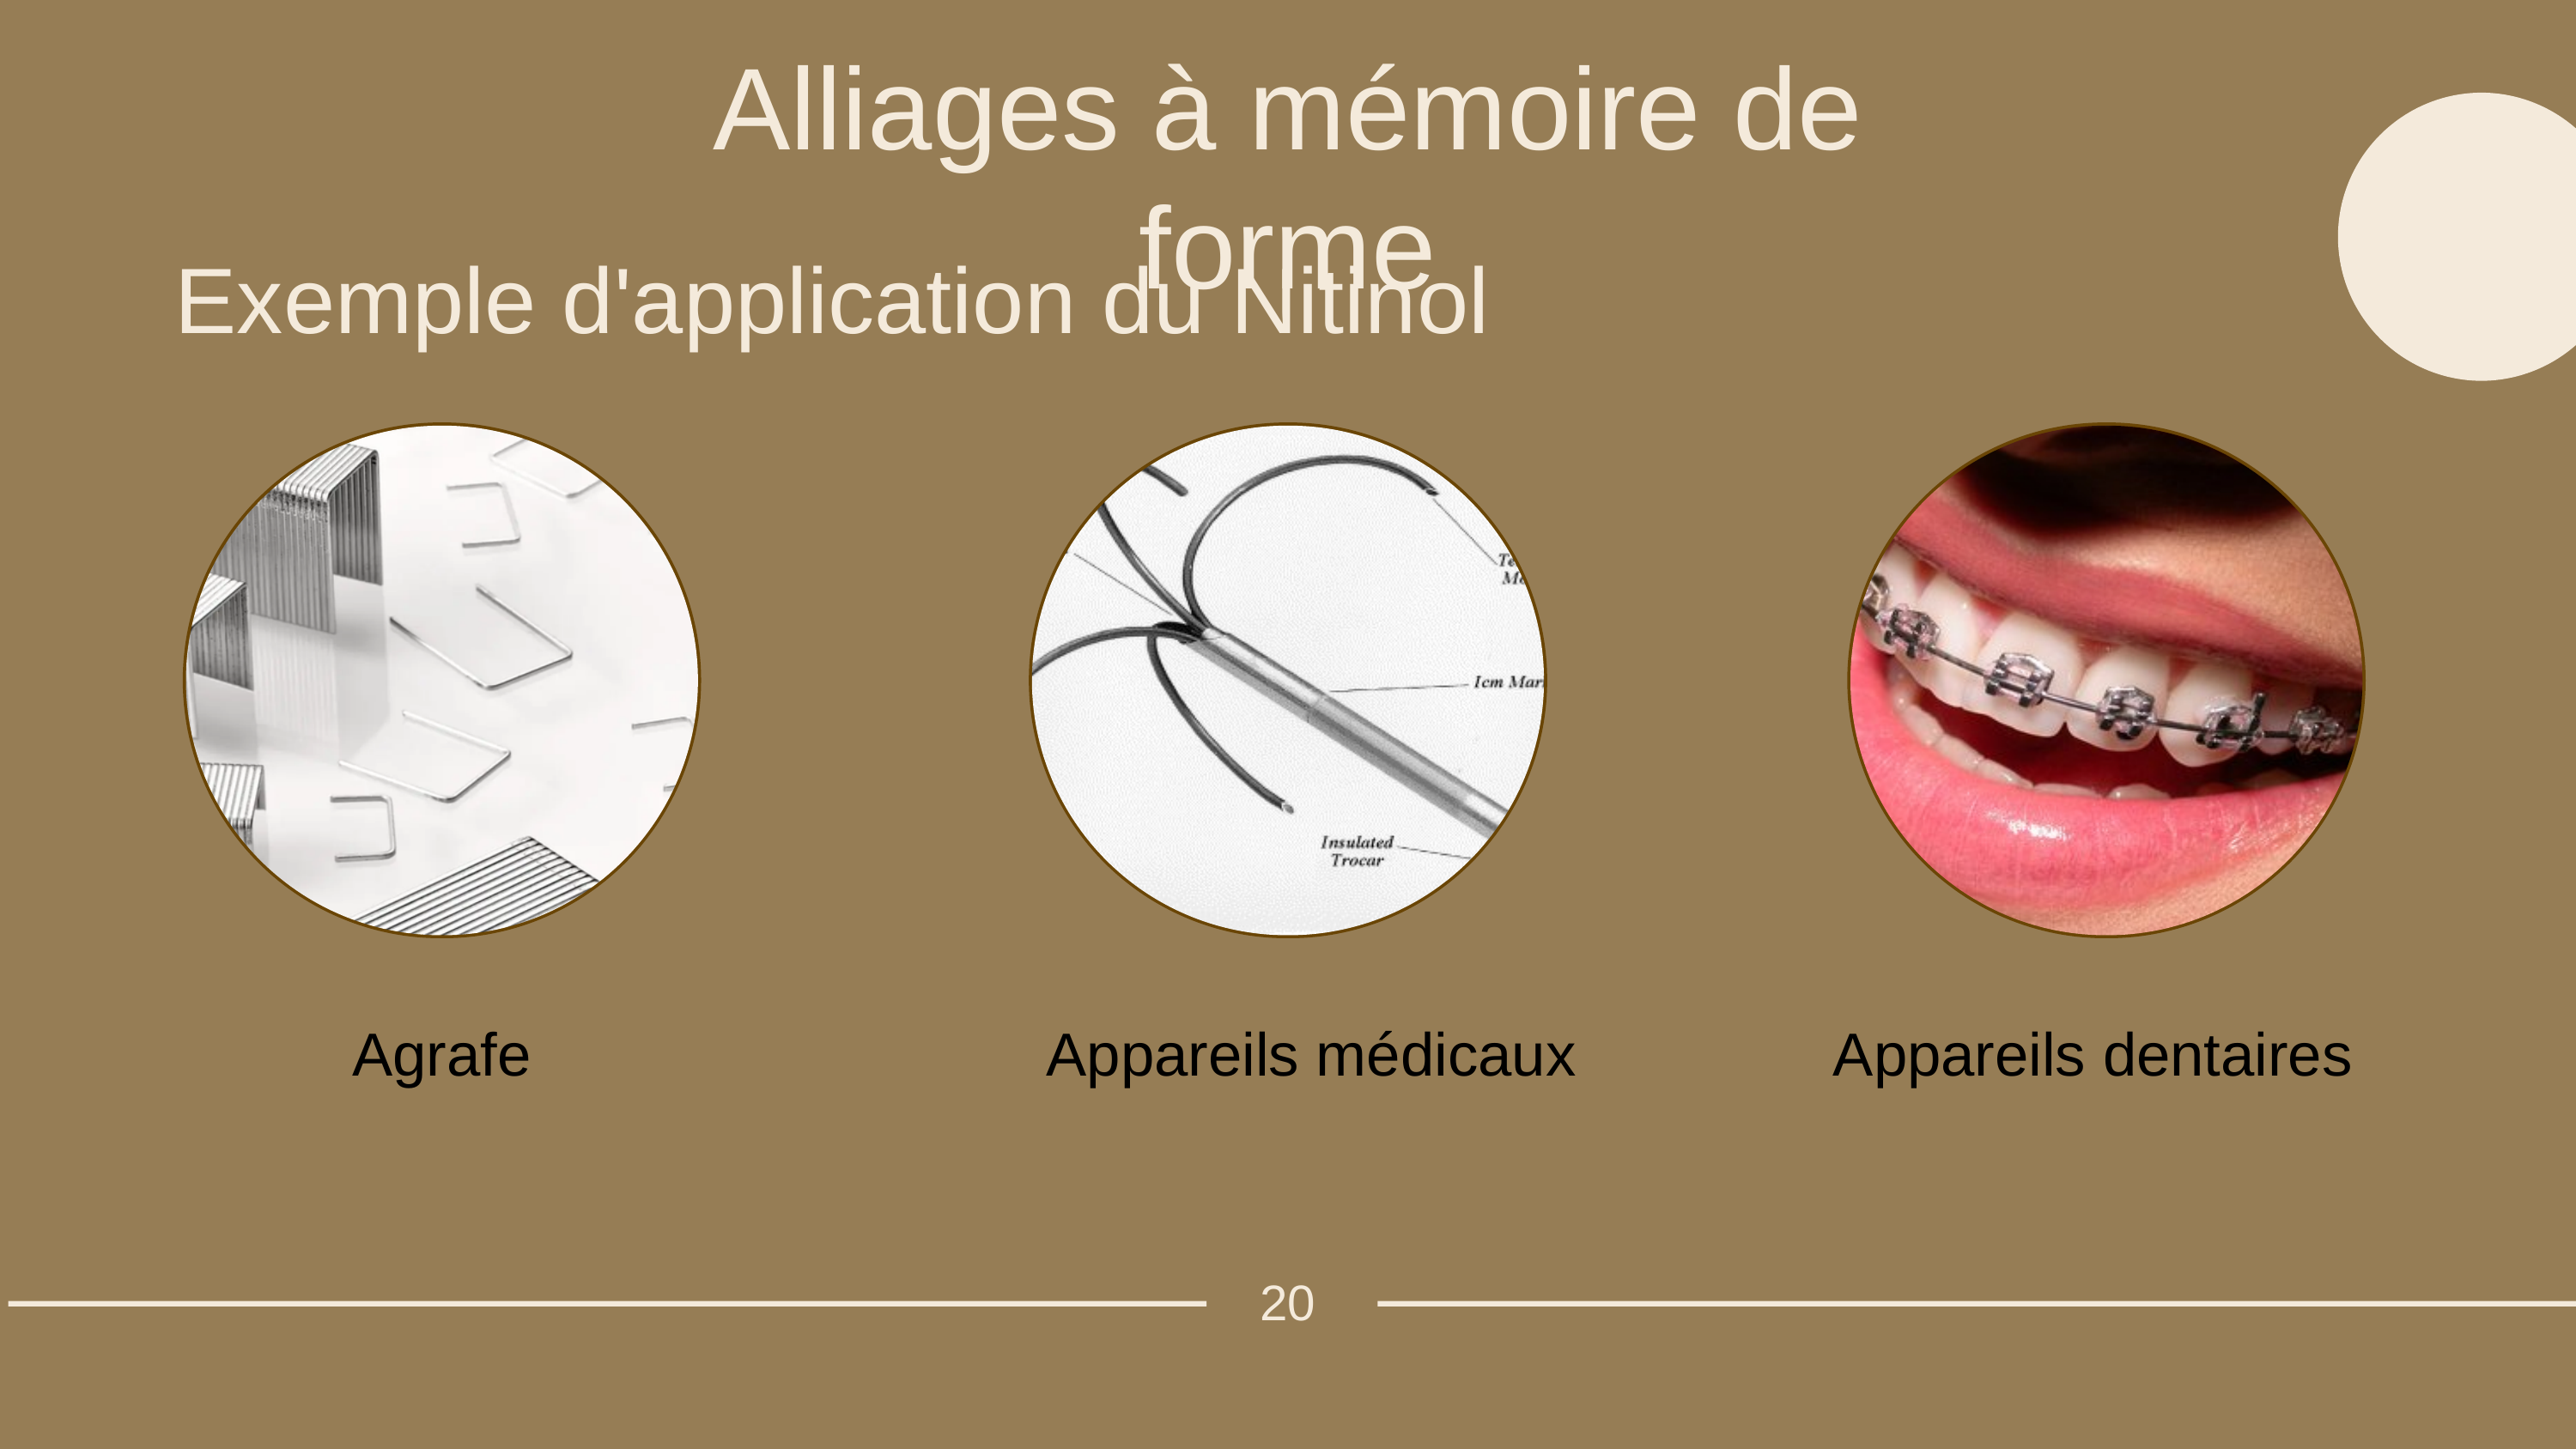

Alliages à mémoire de forme

Exemple d'application du Nitinol

Agrafe
Appareils médicaux
Appareils dentaires
20